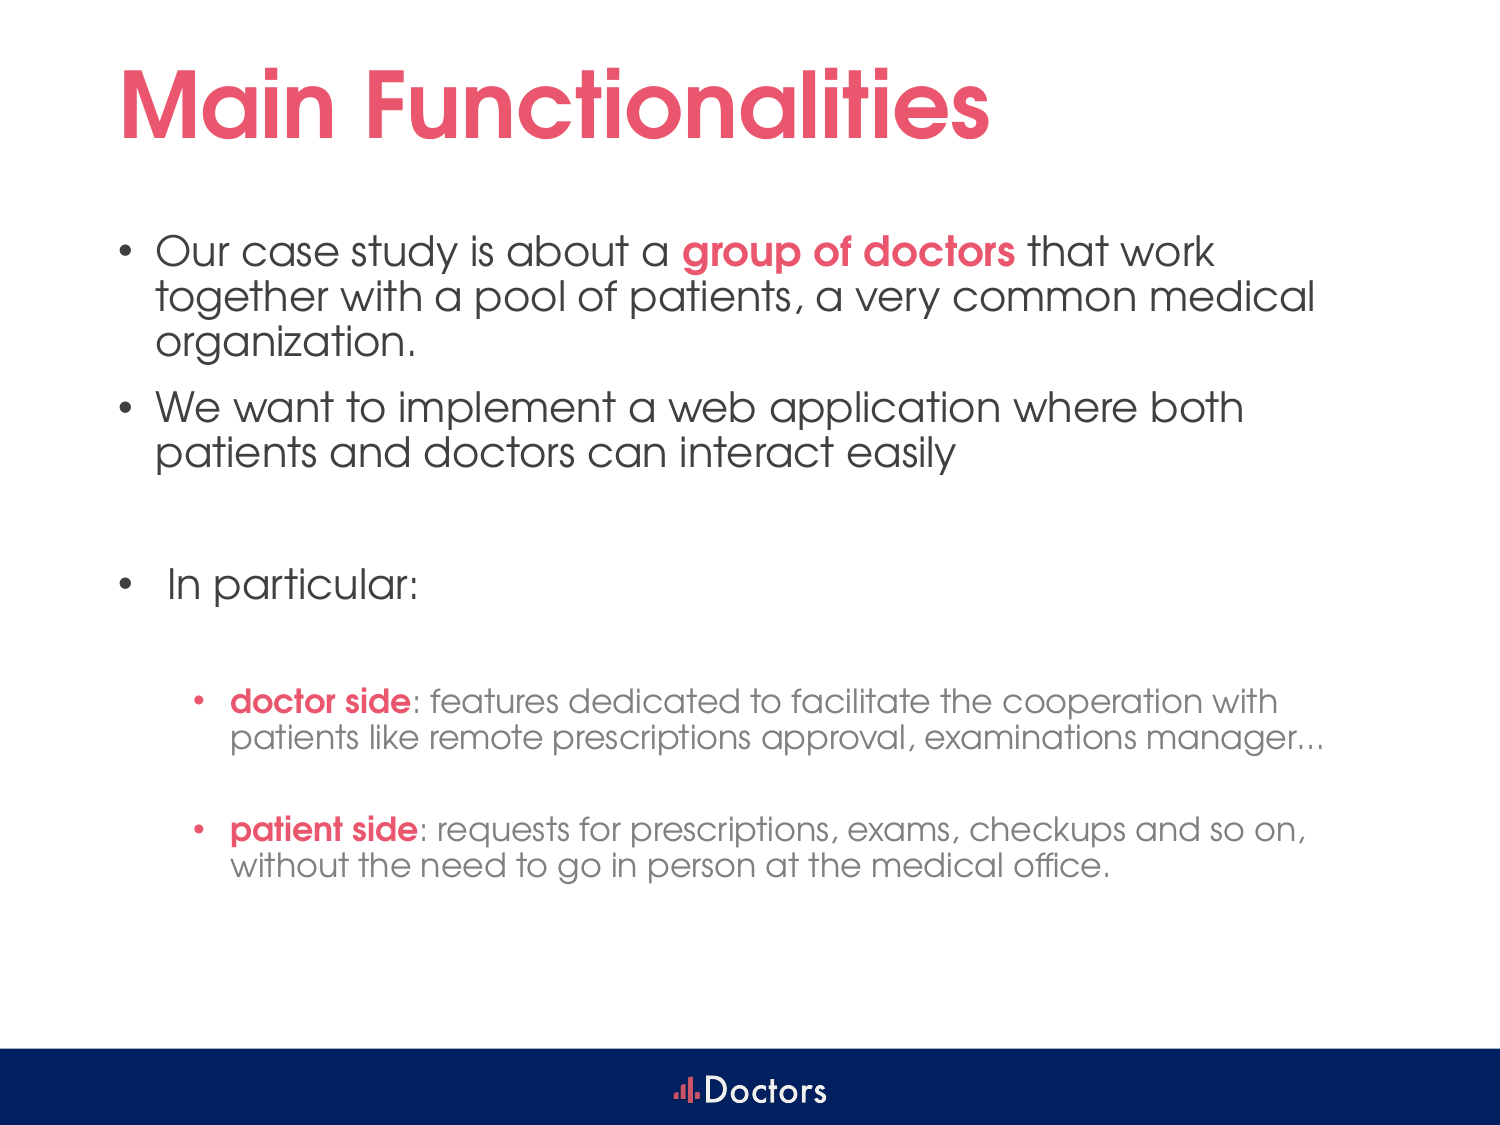

# Main Functionalities
Our case study is about a group of doctors that work together with a pool of patients, a very common medical organization.
We want to implement a web application where both patients and doctors can interact easily

 In particular:

doctor side: features dedicated to facilitate the cooperation with patients like remote prescriptions approval, examinations manager…

patient side: requests for prescriptions, exams, checkups and so on, without the need to go in person at the medical office.